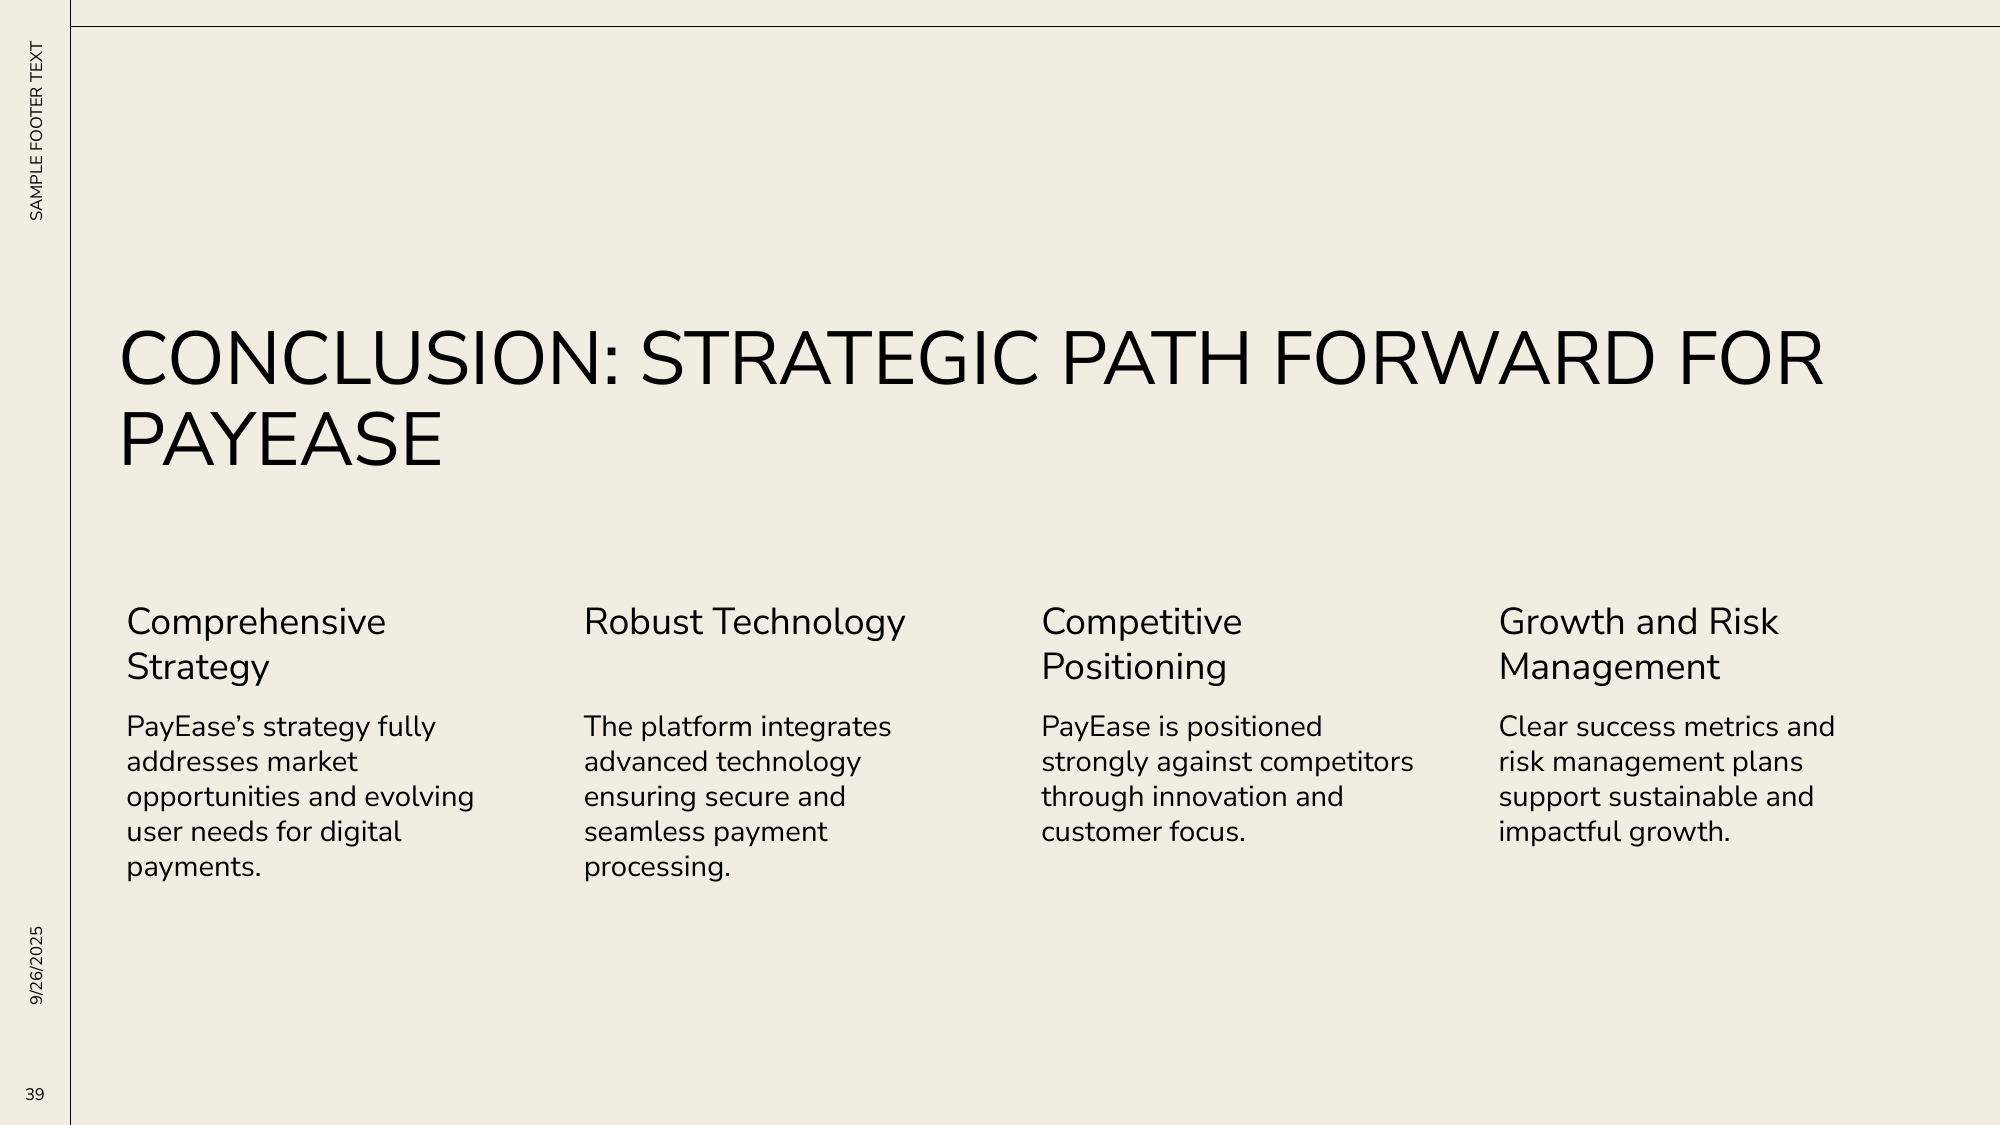

# Conclusion: Strategic Path Forward for PayEase
SAMPLE FOOTER TEXT
Comprehensive Strategy
PayEase’s strategy fully addresses market opportunities and evolving user needs for digital payments.
Robust Technology
The platform integrates advanced technology ensuring secure and seamless payment processing.
Competitive Positioning
PayEase is positioned strongly against competitors through innovation and customer focus.
Growth and Risk Management
Clear success metrics and risk management plans support sustainable and impactful growth.
9/26/2025
39